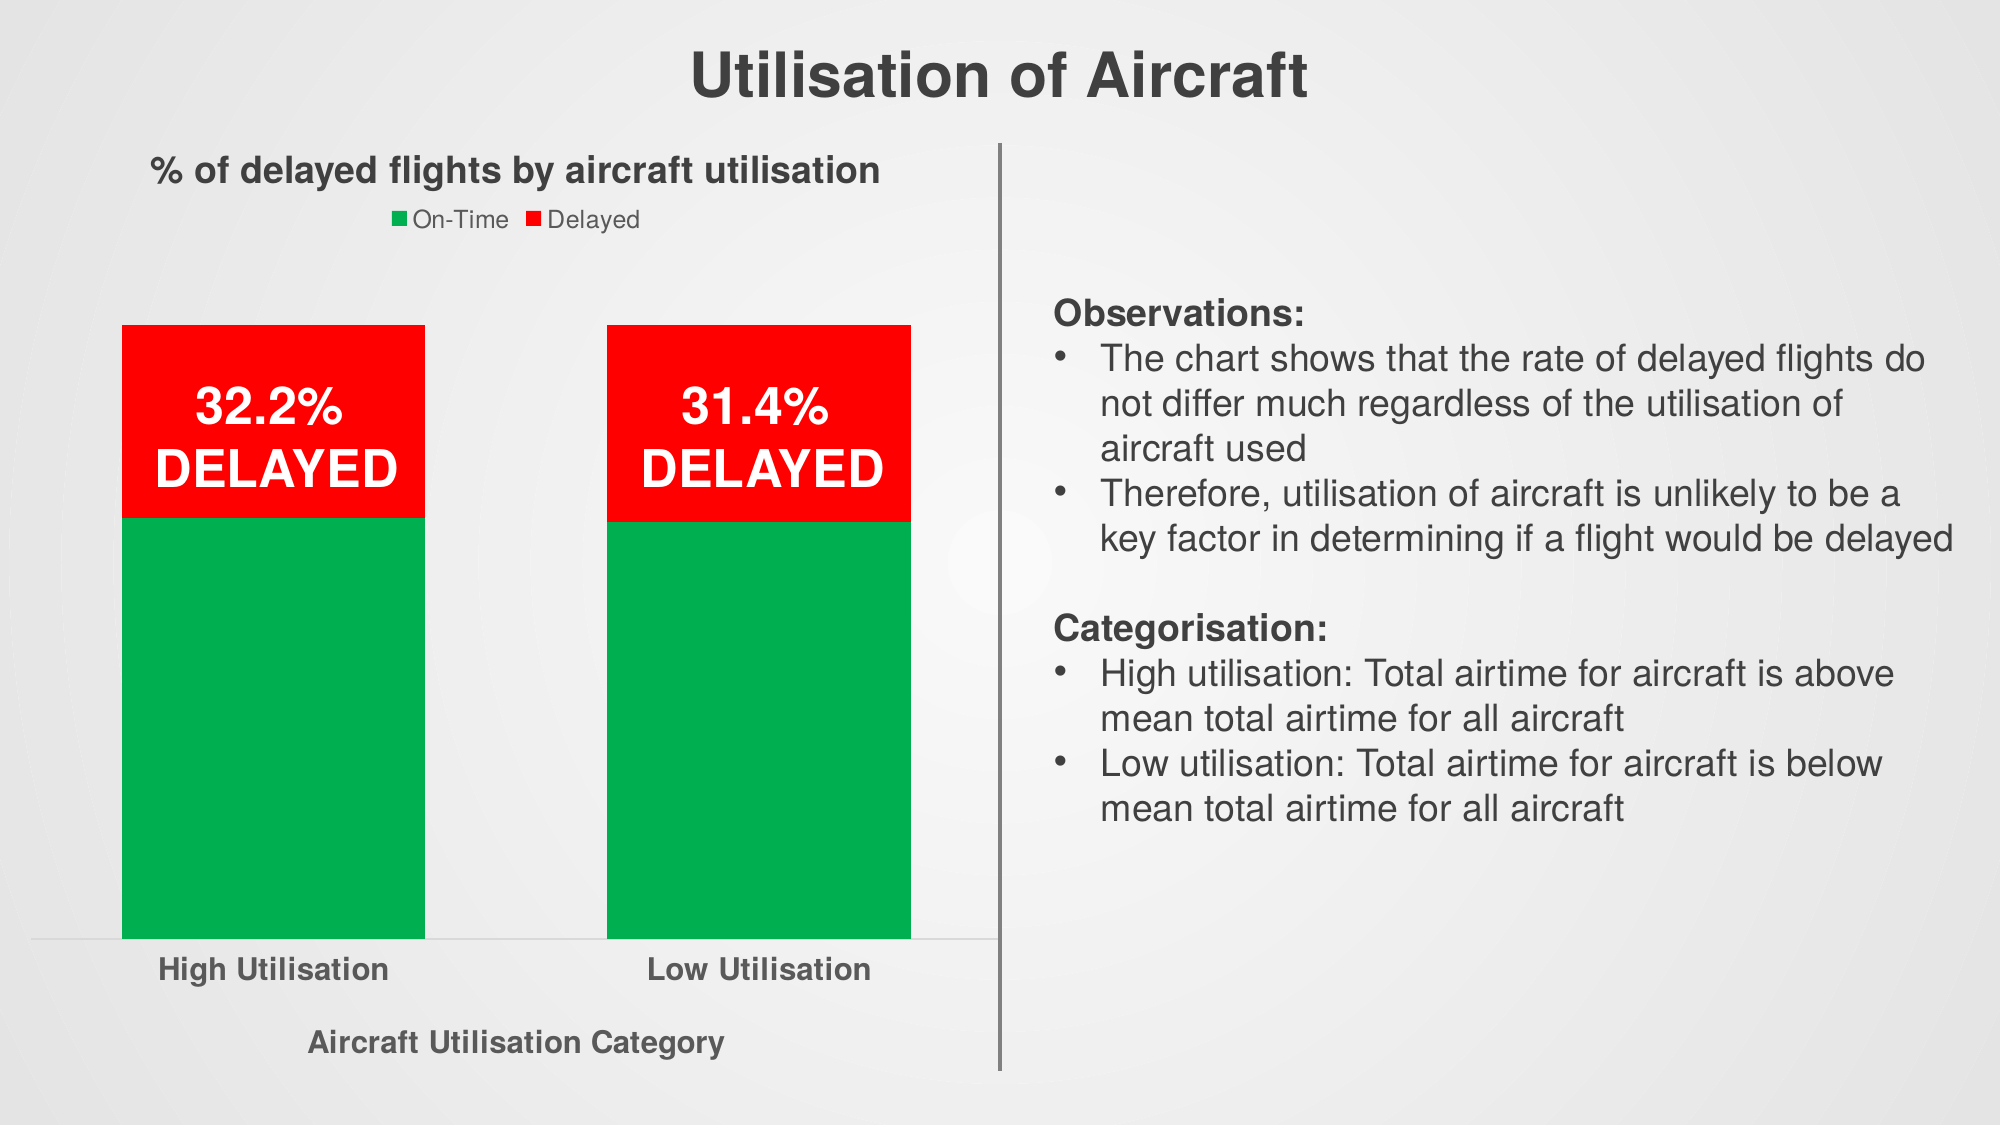

Utilisation of Aircraft
% of delayed flights by aircraft utilisation

### Chart

| Category | On-Time | Delayed |
|---|---|---|
| High Utilisation | 0.6859999999999999 | 0.314 |
| Low Utilisation | 0.6779999999999999 | 0.322 |
Observations:
The chart shows that the rate of delayed flights do not differ much regardless of the utilisation of aircraft used
Therefore, utilisation of aircraft is unlikely to be a key factor in determining if a flight would be delayed

Categorisation:
High utilisation: Total airtime for aircraft is above mean total airtime for all aircraft
Low utilisation: Total airtime for aircraft is below mean total airtime for all aircraft

32.2%
DELAYED
31.4%
DELAYED